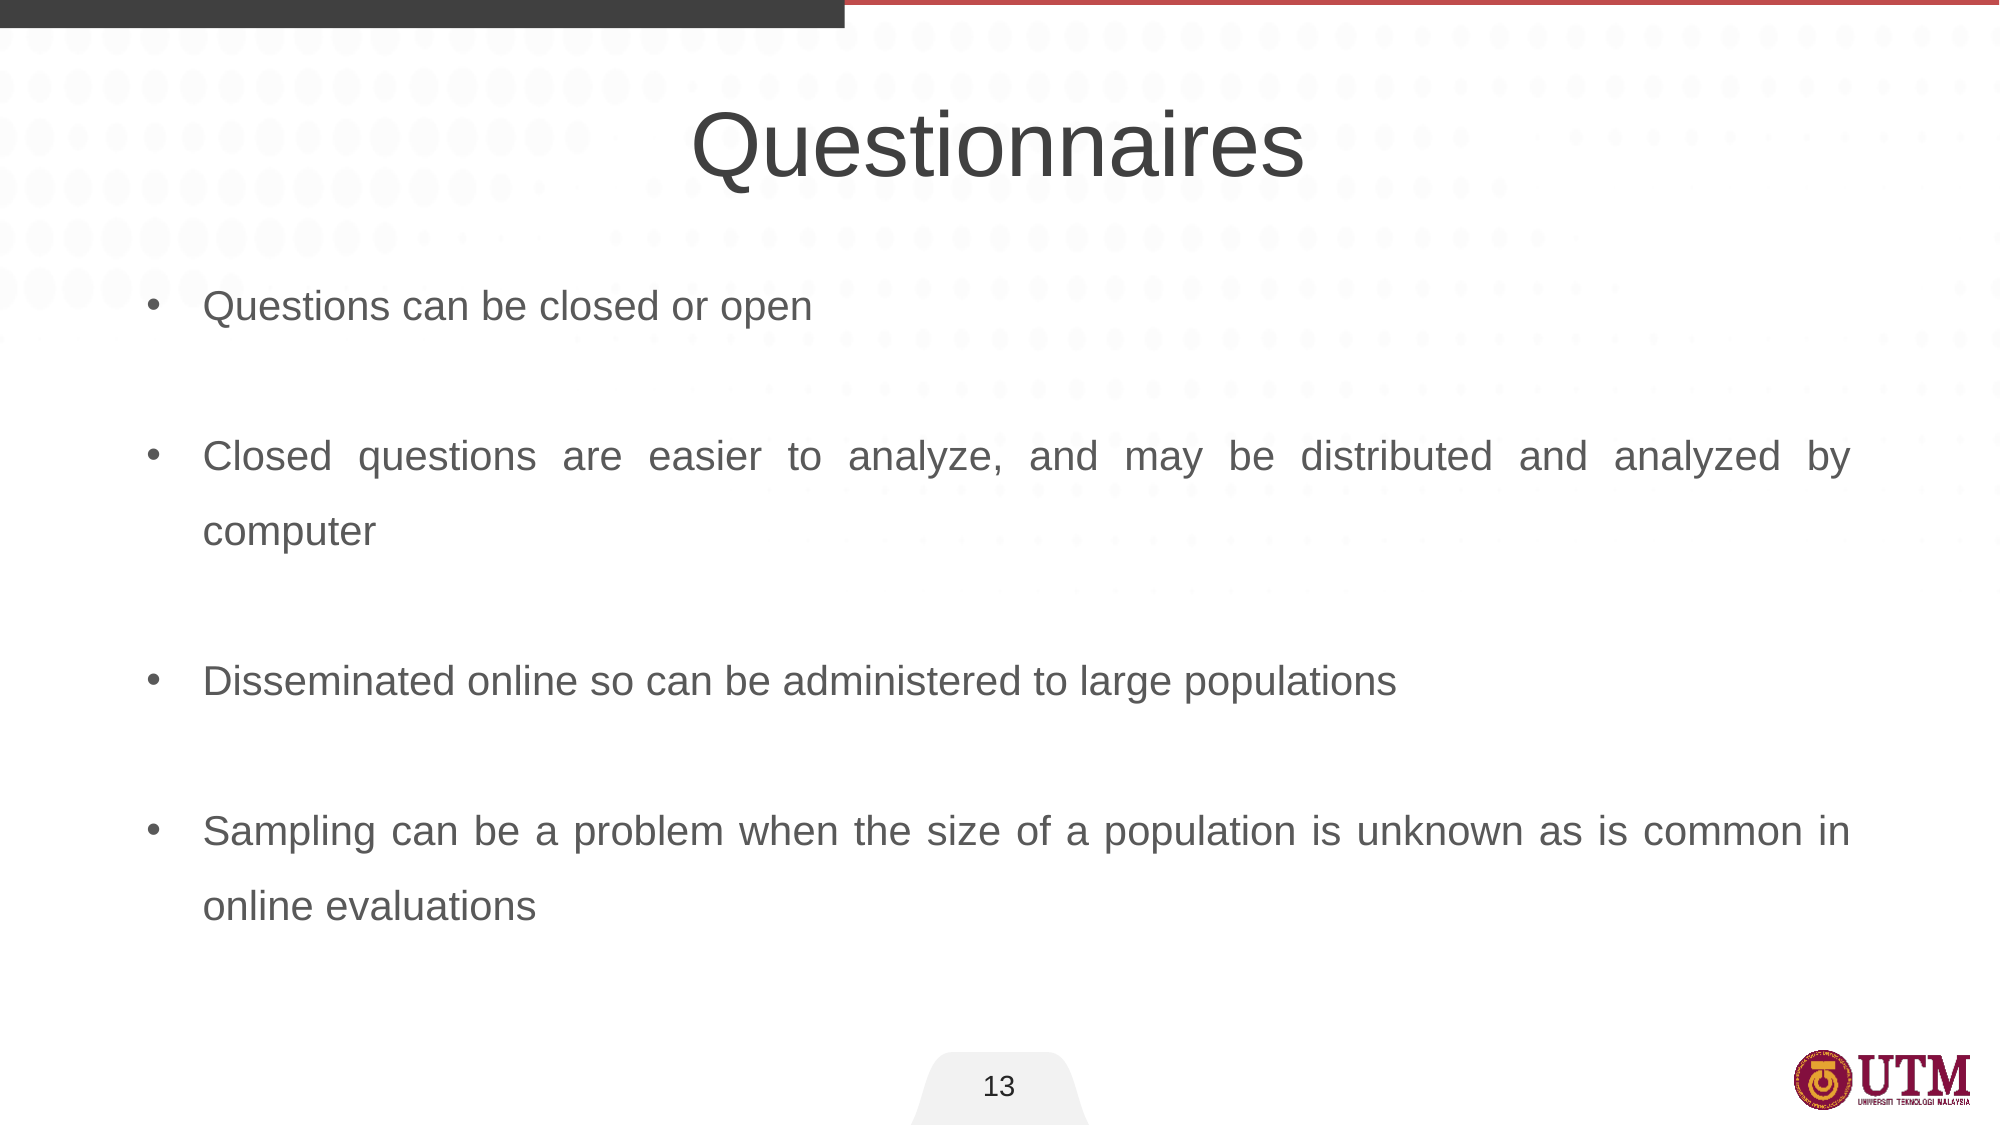

Questionnaires
Questions can be closed or open

Closed questions are easier to analyze, and may be distributed and analyzed by computer

Disseminated online so can be administered to large populations

Sampling can be a problem when the size of a population is unknown as is common in online evaluations
13